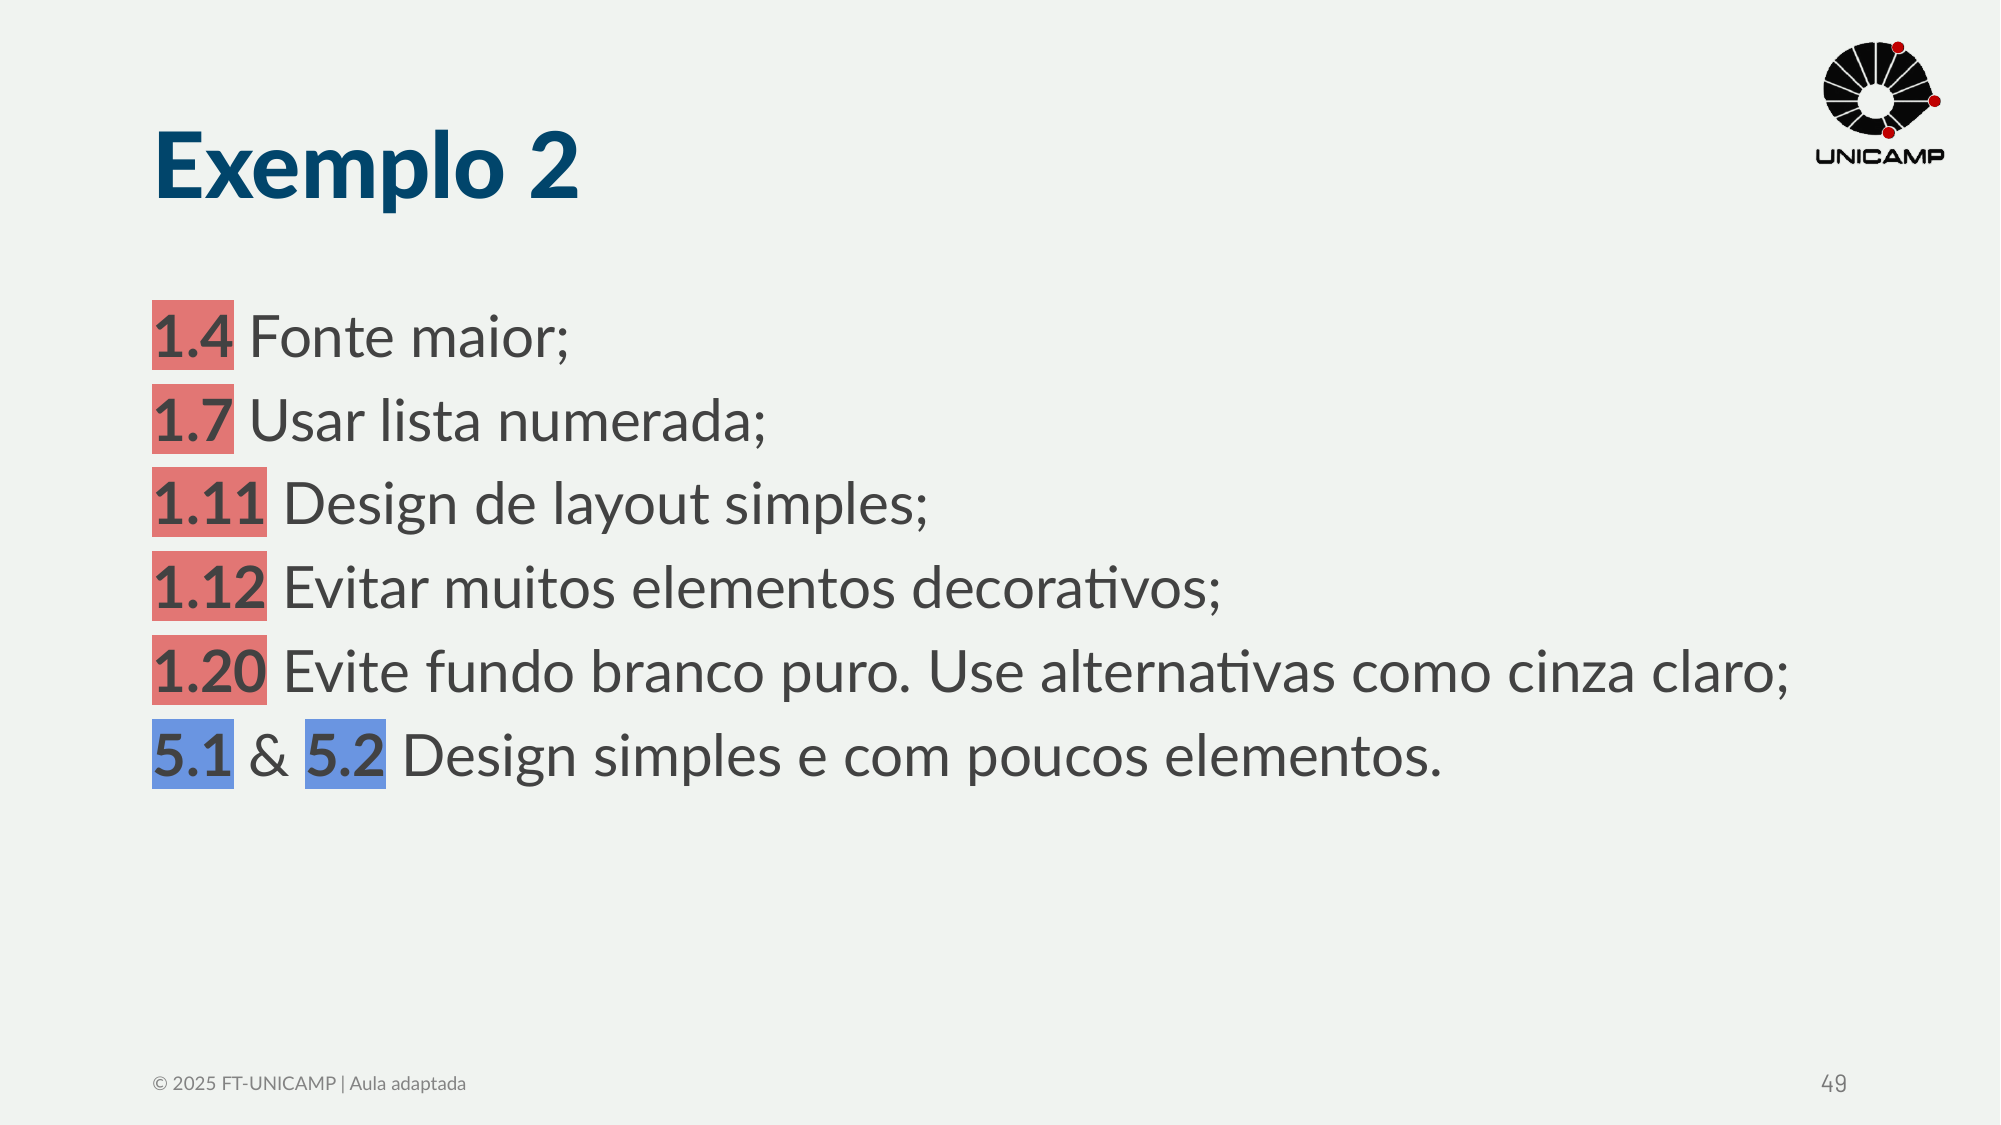

# Exemplo 2
1.4 Fonte maior;
1.7 Usar lista numerada;
1.11 Design de layout simples;
1.12 Evitar muitos elementos decorativos;
1.20 Evite fundo branco puro. Use alternativas como cinza claro;
5.1 & 5.2 Design simples e com poucos elementos.

© 2025 FT-UNICAMP | Aula adaptada
49